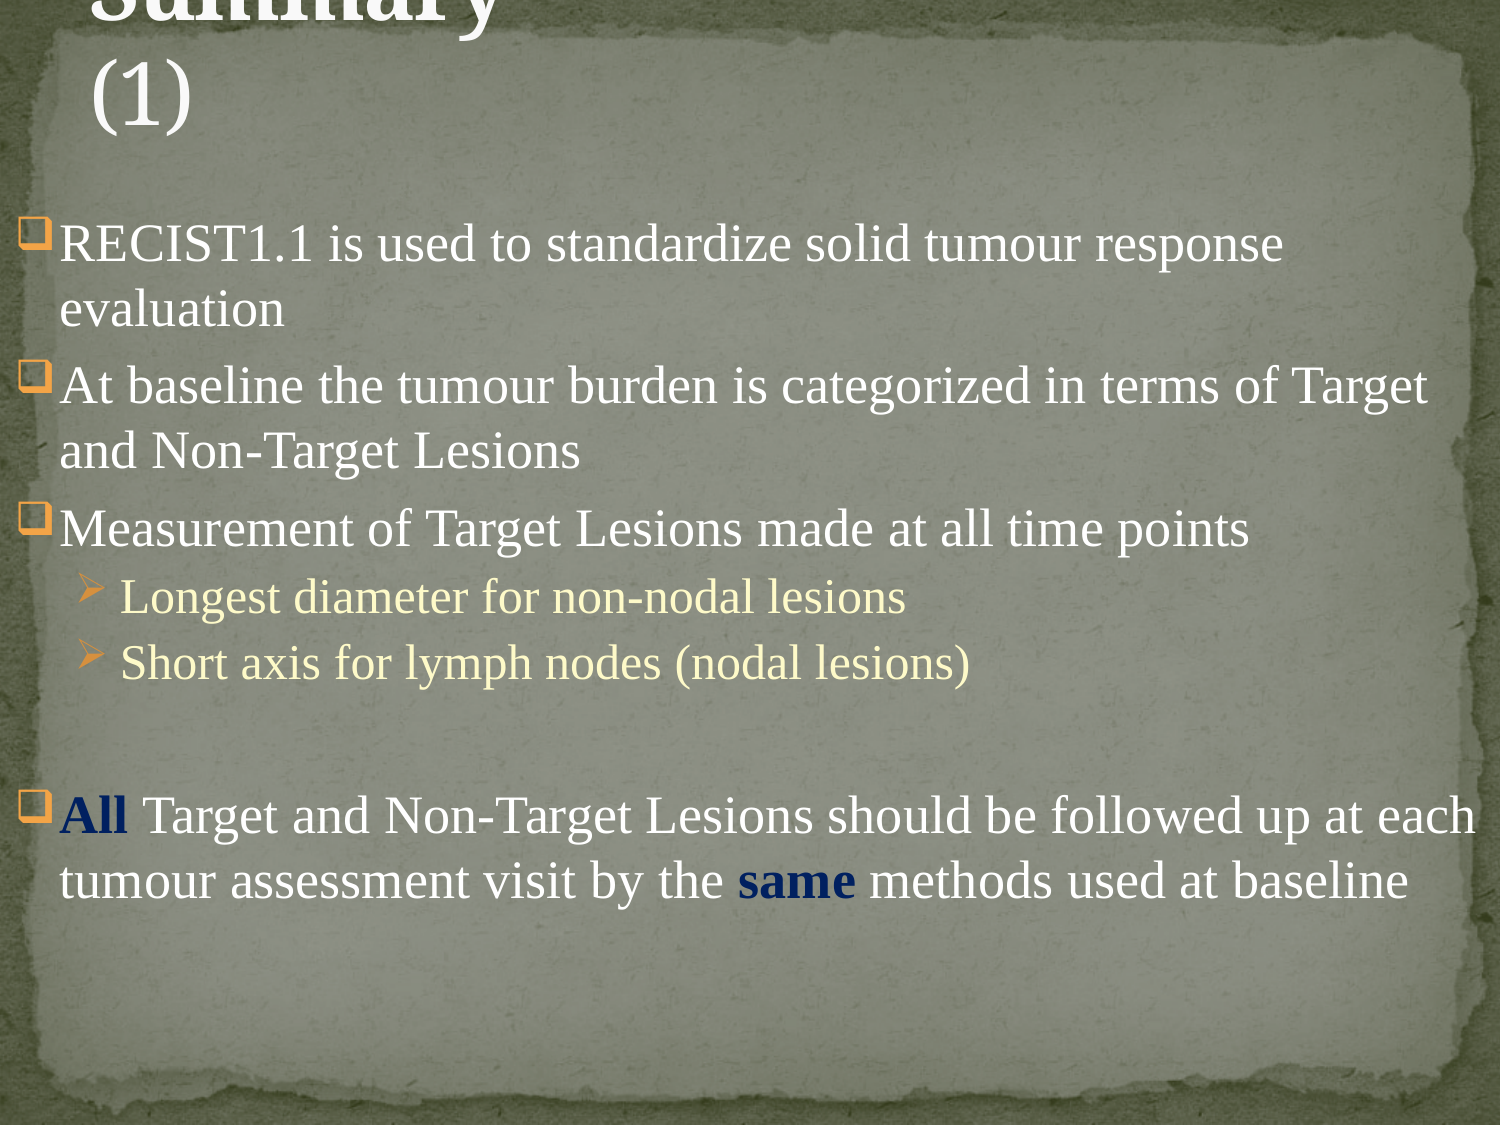

# Summary						 (1)
RECIST1.1 is used to standardize solid tumour response evaluation
At baseline the tumour burden is categorized in terms of Target and Non-Target Lesions
Measurement of Target Lesions made at all time points
Longest diameter for non-nodal lesions
Short axis for lymph nodes (nodal lesions)

All Target and Non-Target Lesions should be followed up at each tumour assessment visit by the same methods used at baseline